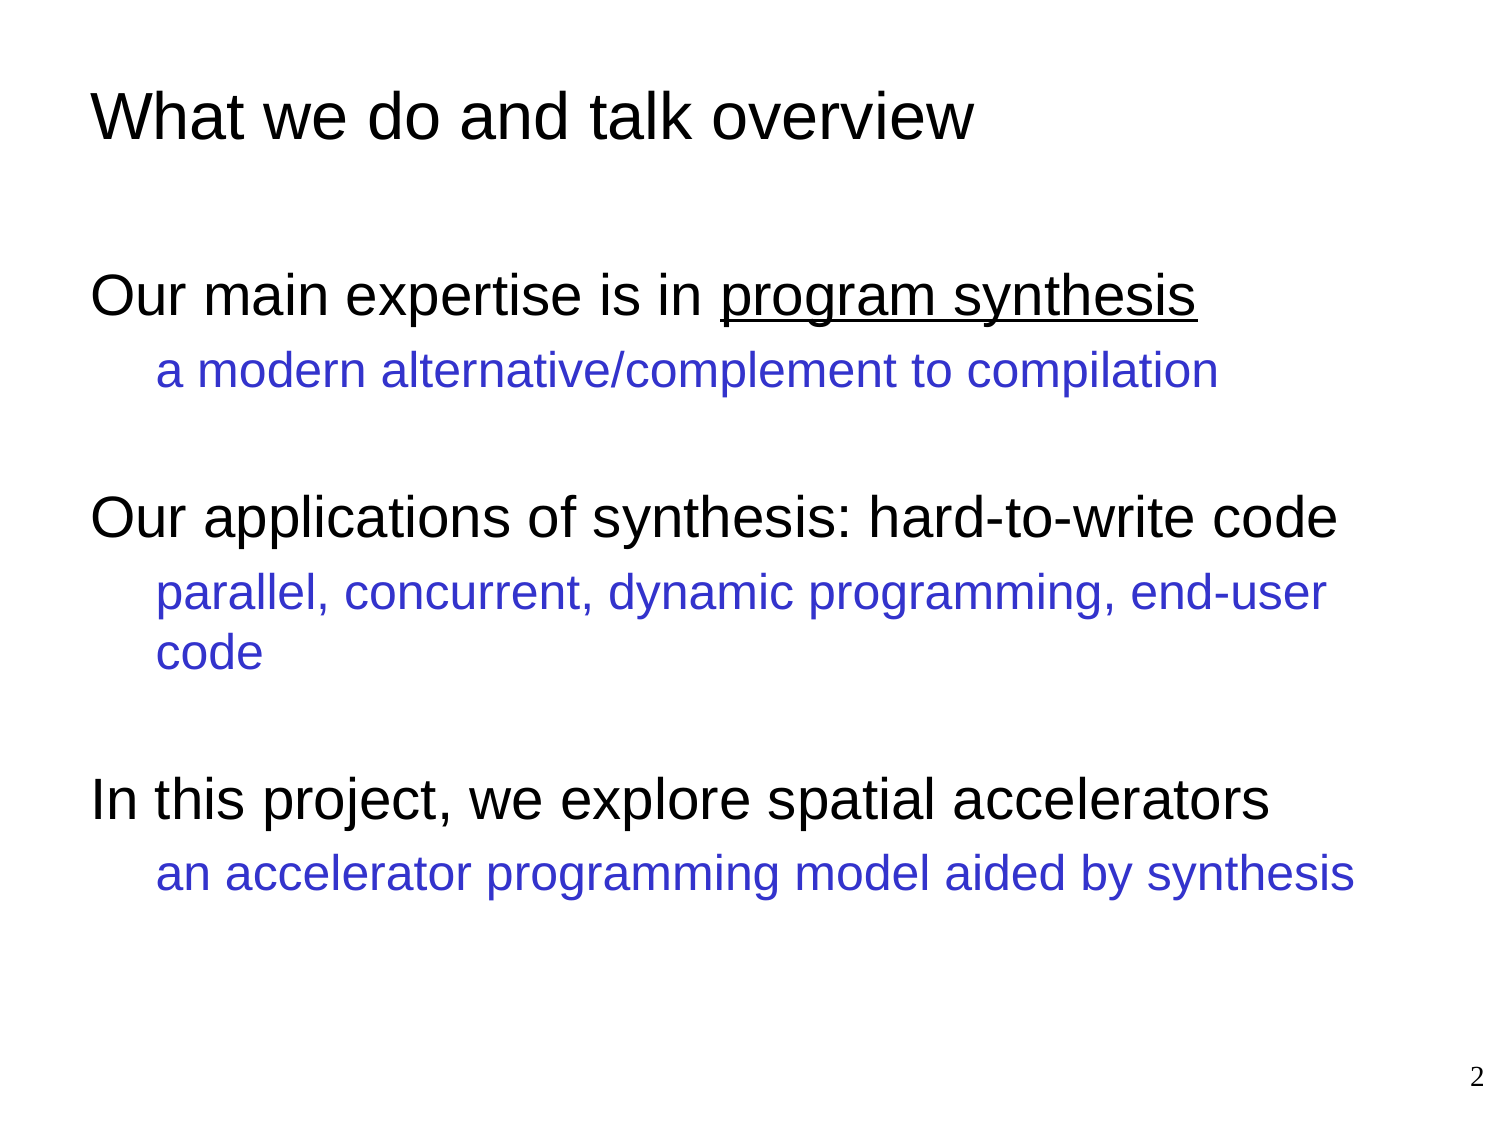

# What we do and talk overview
Our main expertise is in program synthesis
a modern alternative/complement to compilation

Our applications of synthesis: hard-to-write code
parallel, concurrent, dynamic programming, end-user code

In this project, we explore spatial accelerators
an accelerator programming model aided by synthesis
2